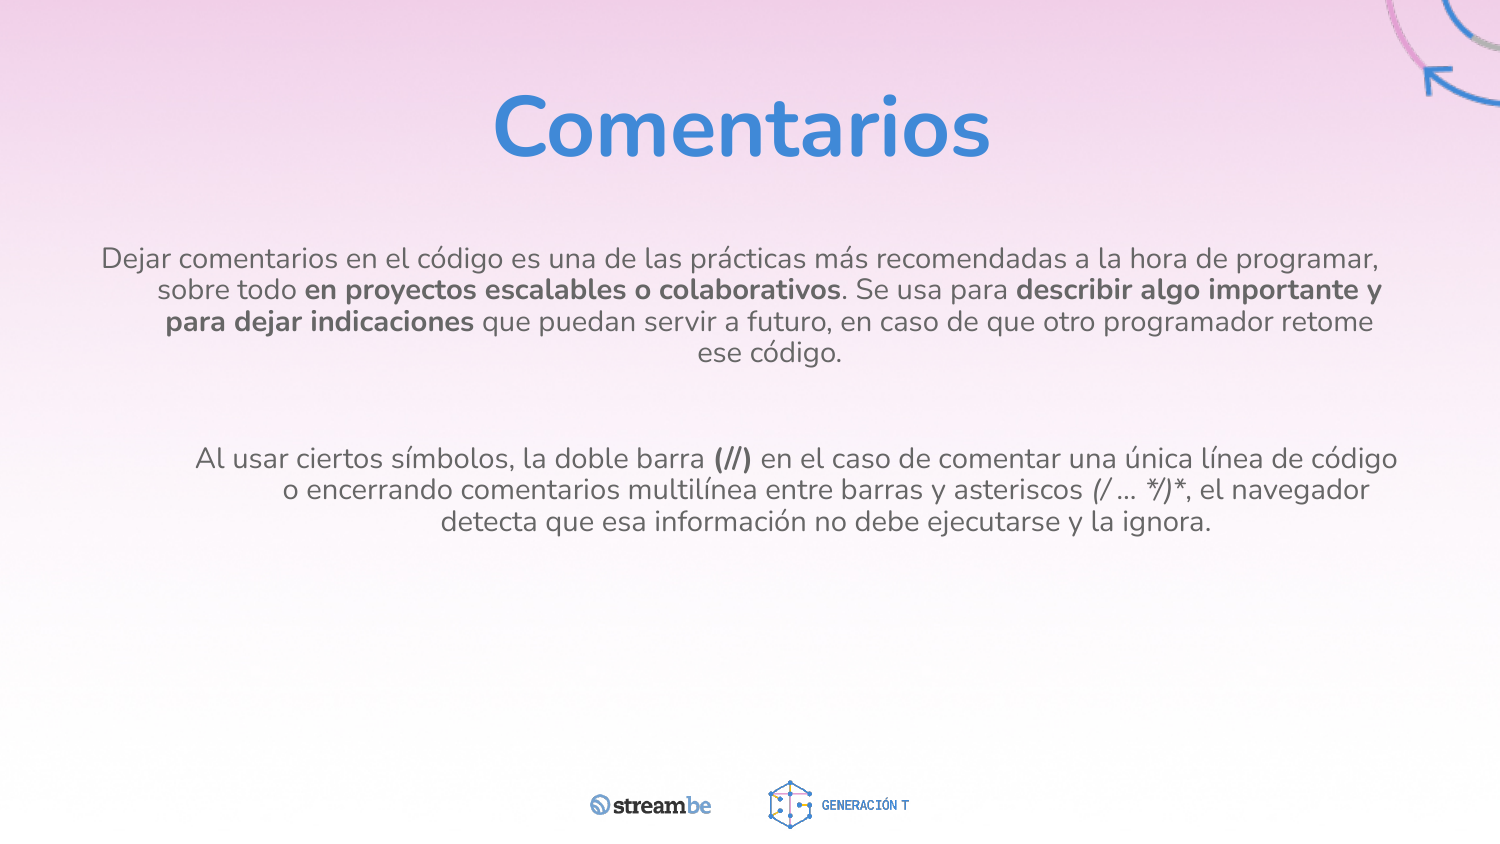

# Comentarios
Dejar comentarios en el código es una de las prácticas más recomendadas a la hora de programar, sobre todo en proyectos escalables o colaborativos. Se usa para describir algo importante y para dejar indicaciones que puedan servir a futuro, en caso de que otro programador retome ese código.
Al usar ciertos símbolos, la doble barra (//) en el caso de comentar una única línea de código o encerrando comentarios multilínea entre barras y asteriscos (/ … */)*, el navegador detecta que esa información no debe ejecutarse y la ignora.